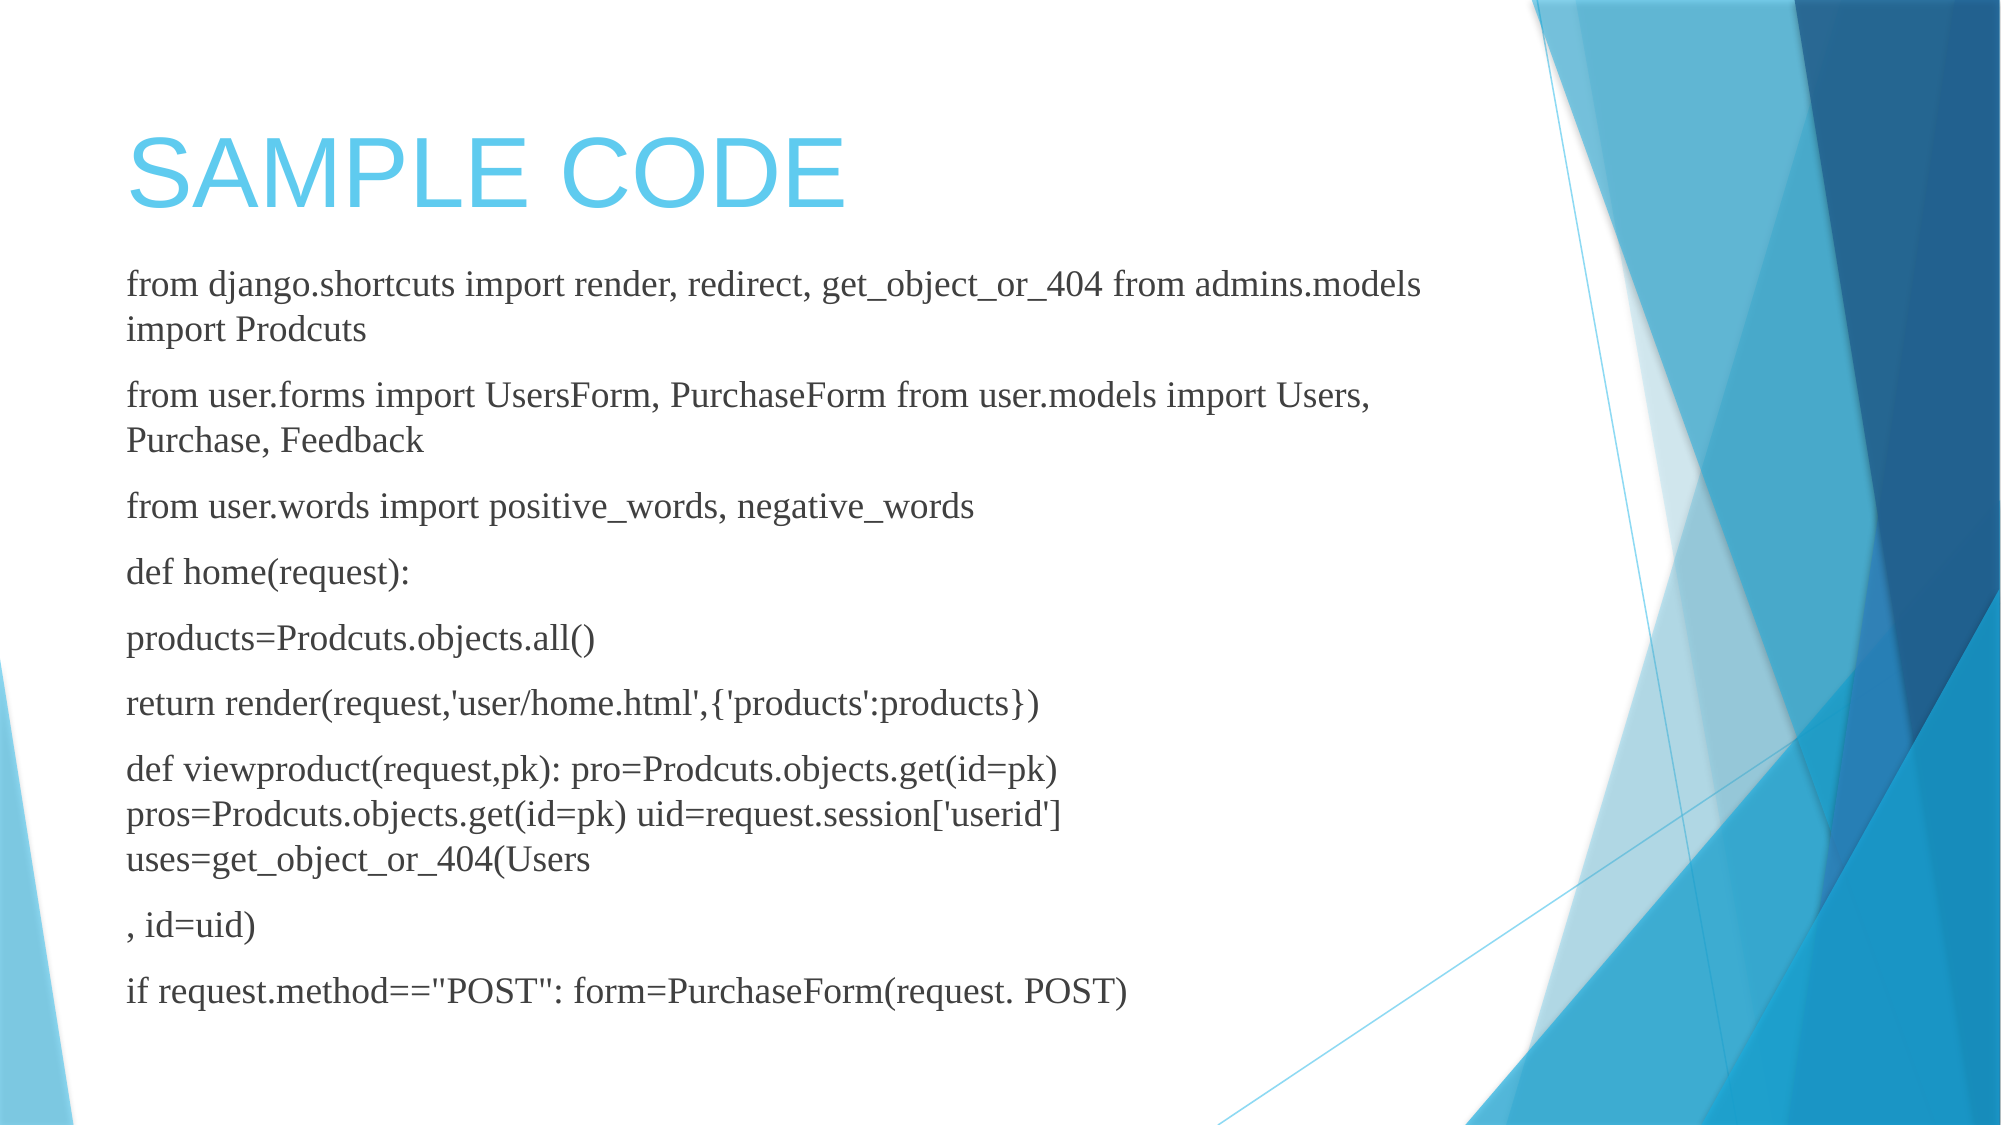

# SAMPLE CODE
from django.shortcuts import render, redirect, get_object_or_404 from admins.models import Prodcuts
from user.forms import UsersForm, PurchaseForm from user.models import Users, Purchase, Feedback
from user.words import positive_words, negative_words
def home(request):
products=Prodcuts.objects.all()
return render(request,'user/home.html',{'products':products})
def viewproduct(request,pk): pro=Prodcuts.objects.get(id=pk) pros=Prodcuts.objects.get(id=pk) uid=request.session['userid'] uses=get_object_or_404(Users
, id=uid)
if request.method=="POST": form=PurchaseForm(request. POST)